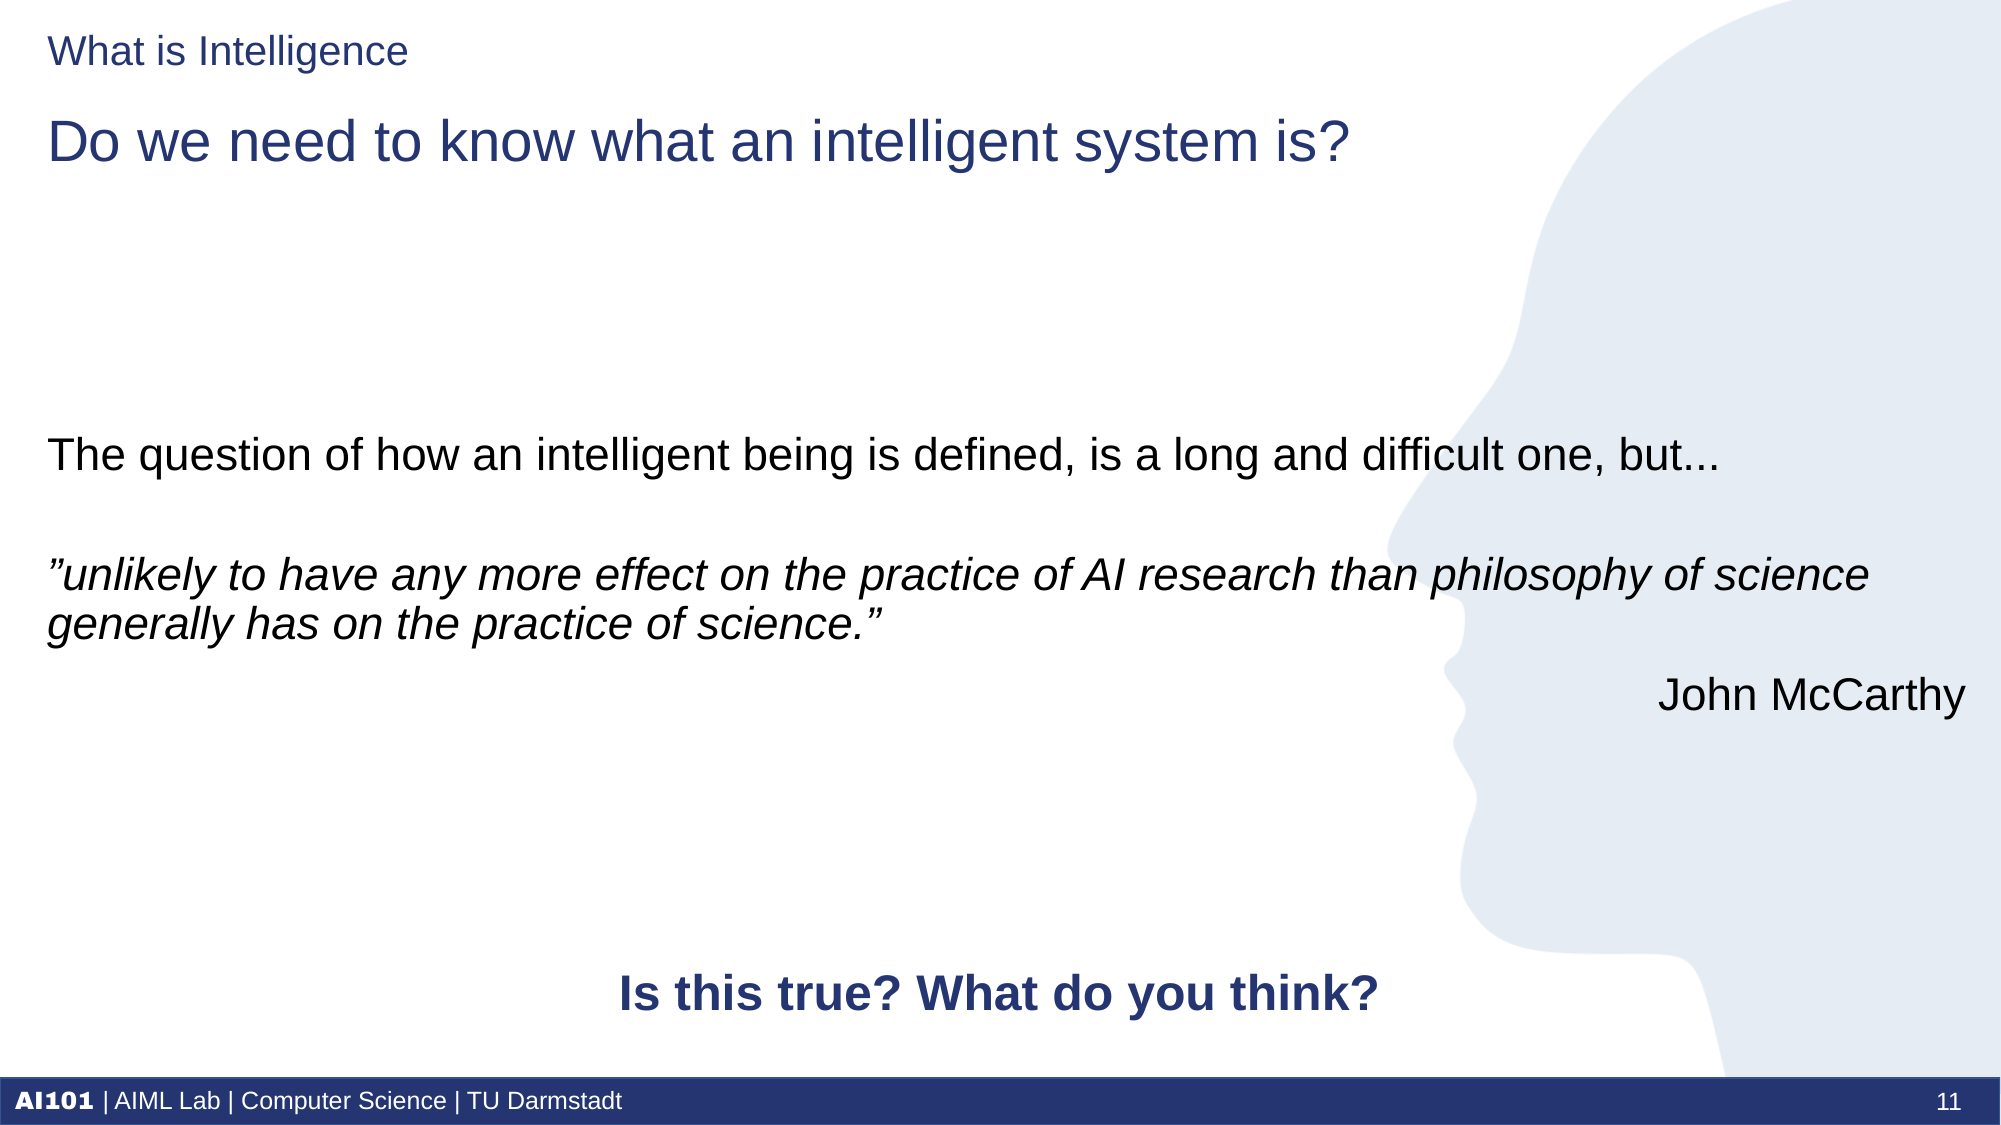

# What is Intelligence
Do we need to know what an intelligent system is?
The question of how an intelligent being is defined, is a long and difficult one, but...
”unlikely to have any more effect on the practice of AI research than philosophy of science generally has on the practice of science.”
John McCarthy

Is this true? What do you think?